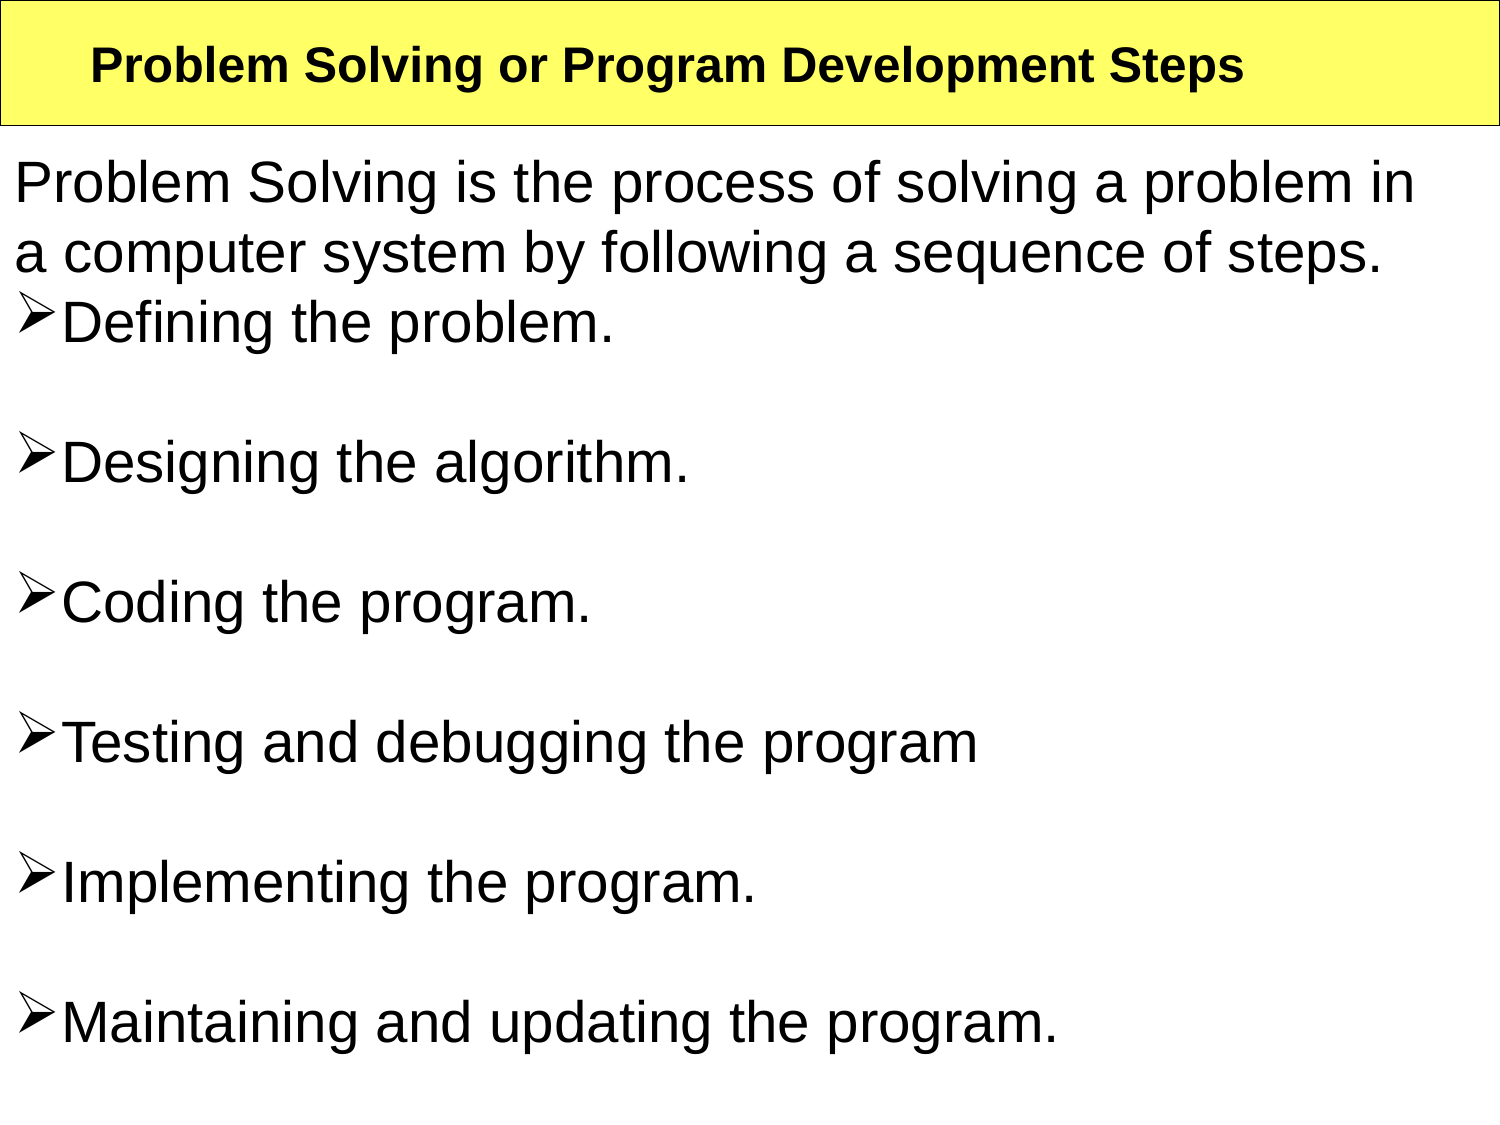

Problem Solving or Program Development Steps

Problem Solving is the process of solving a problem in a computer system by following a sequence of steps.
Defining the problem.

Designing the algorithm.

Coding the program.

Testing and debugging the program

Implementing the program.

Maintaining and updating the program.